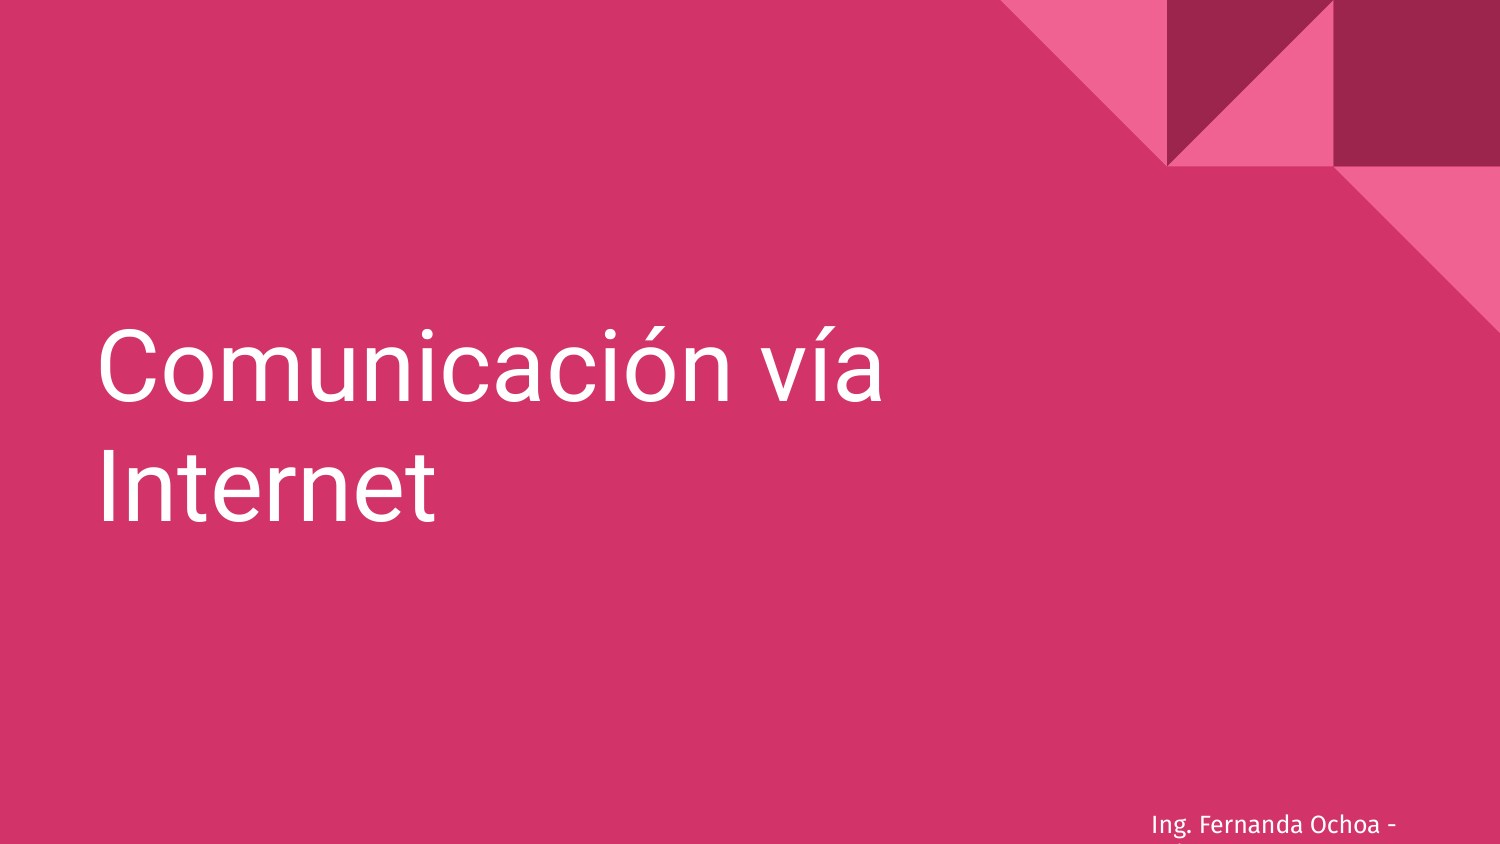

# Comunicación vía Internet
Ing. Fernanda Ochoa - @imonsh